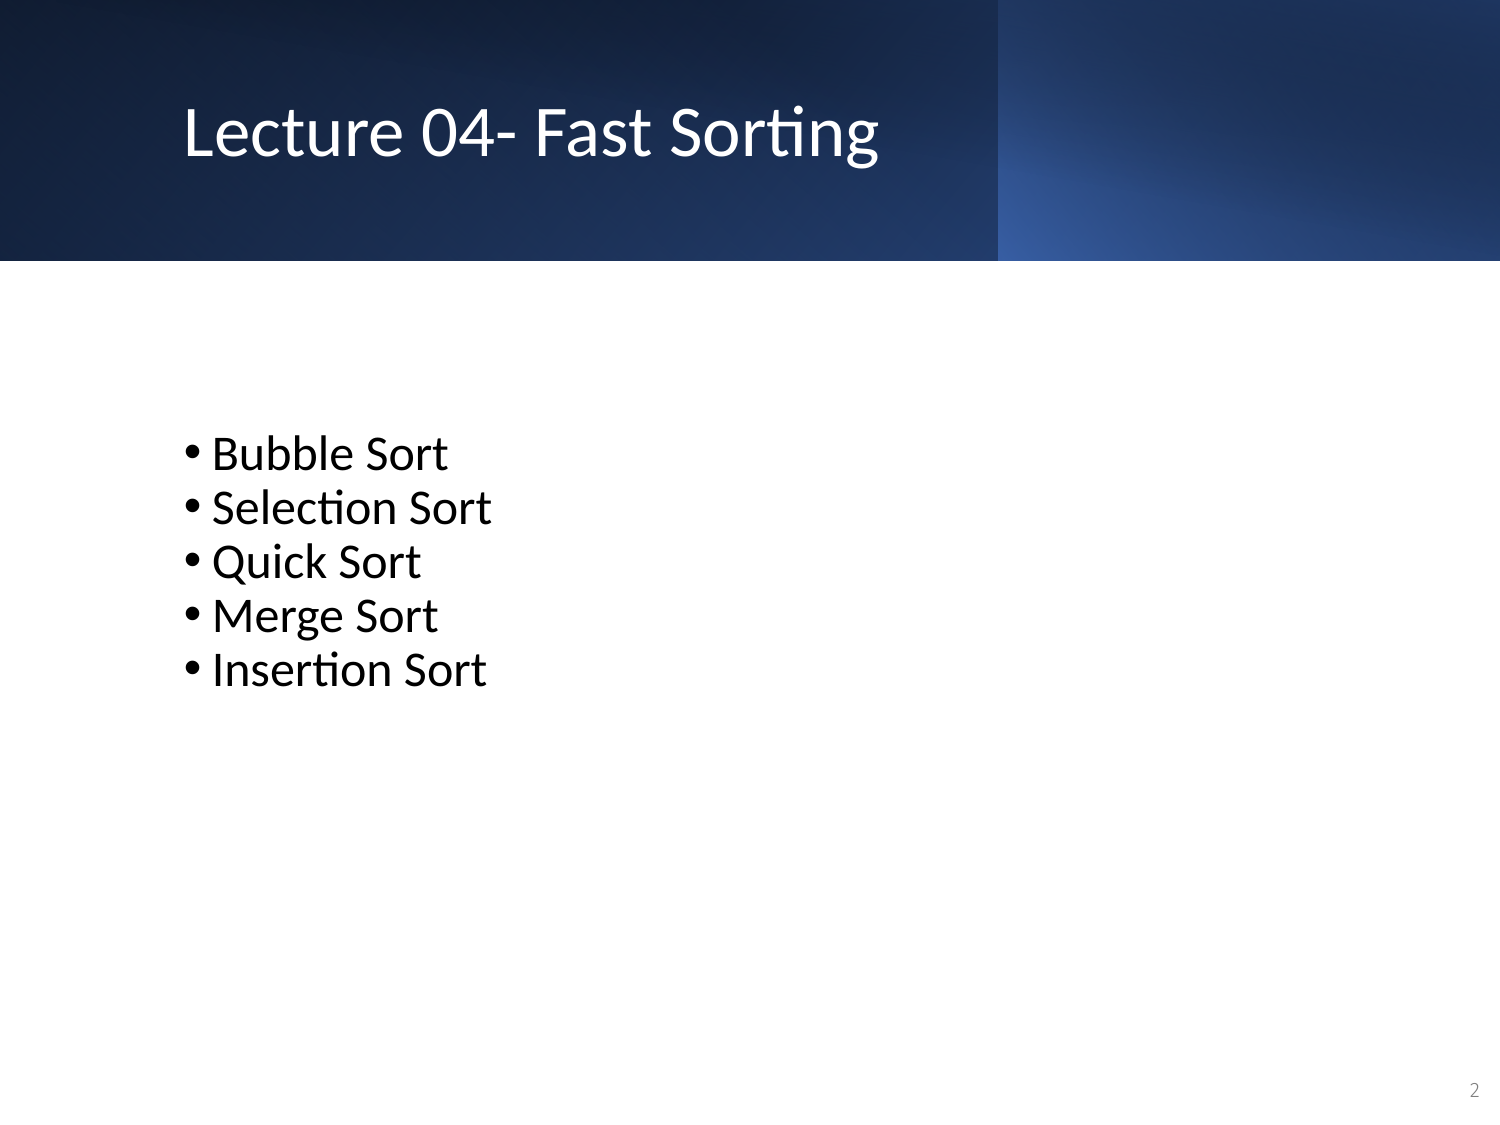

# Lecture 04- Fast Sorting
Bubble Sort
Selection Sort
Quick Sort
Merge Sort
Insertion Sort
2